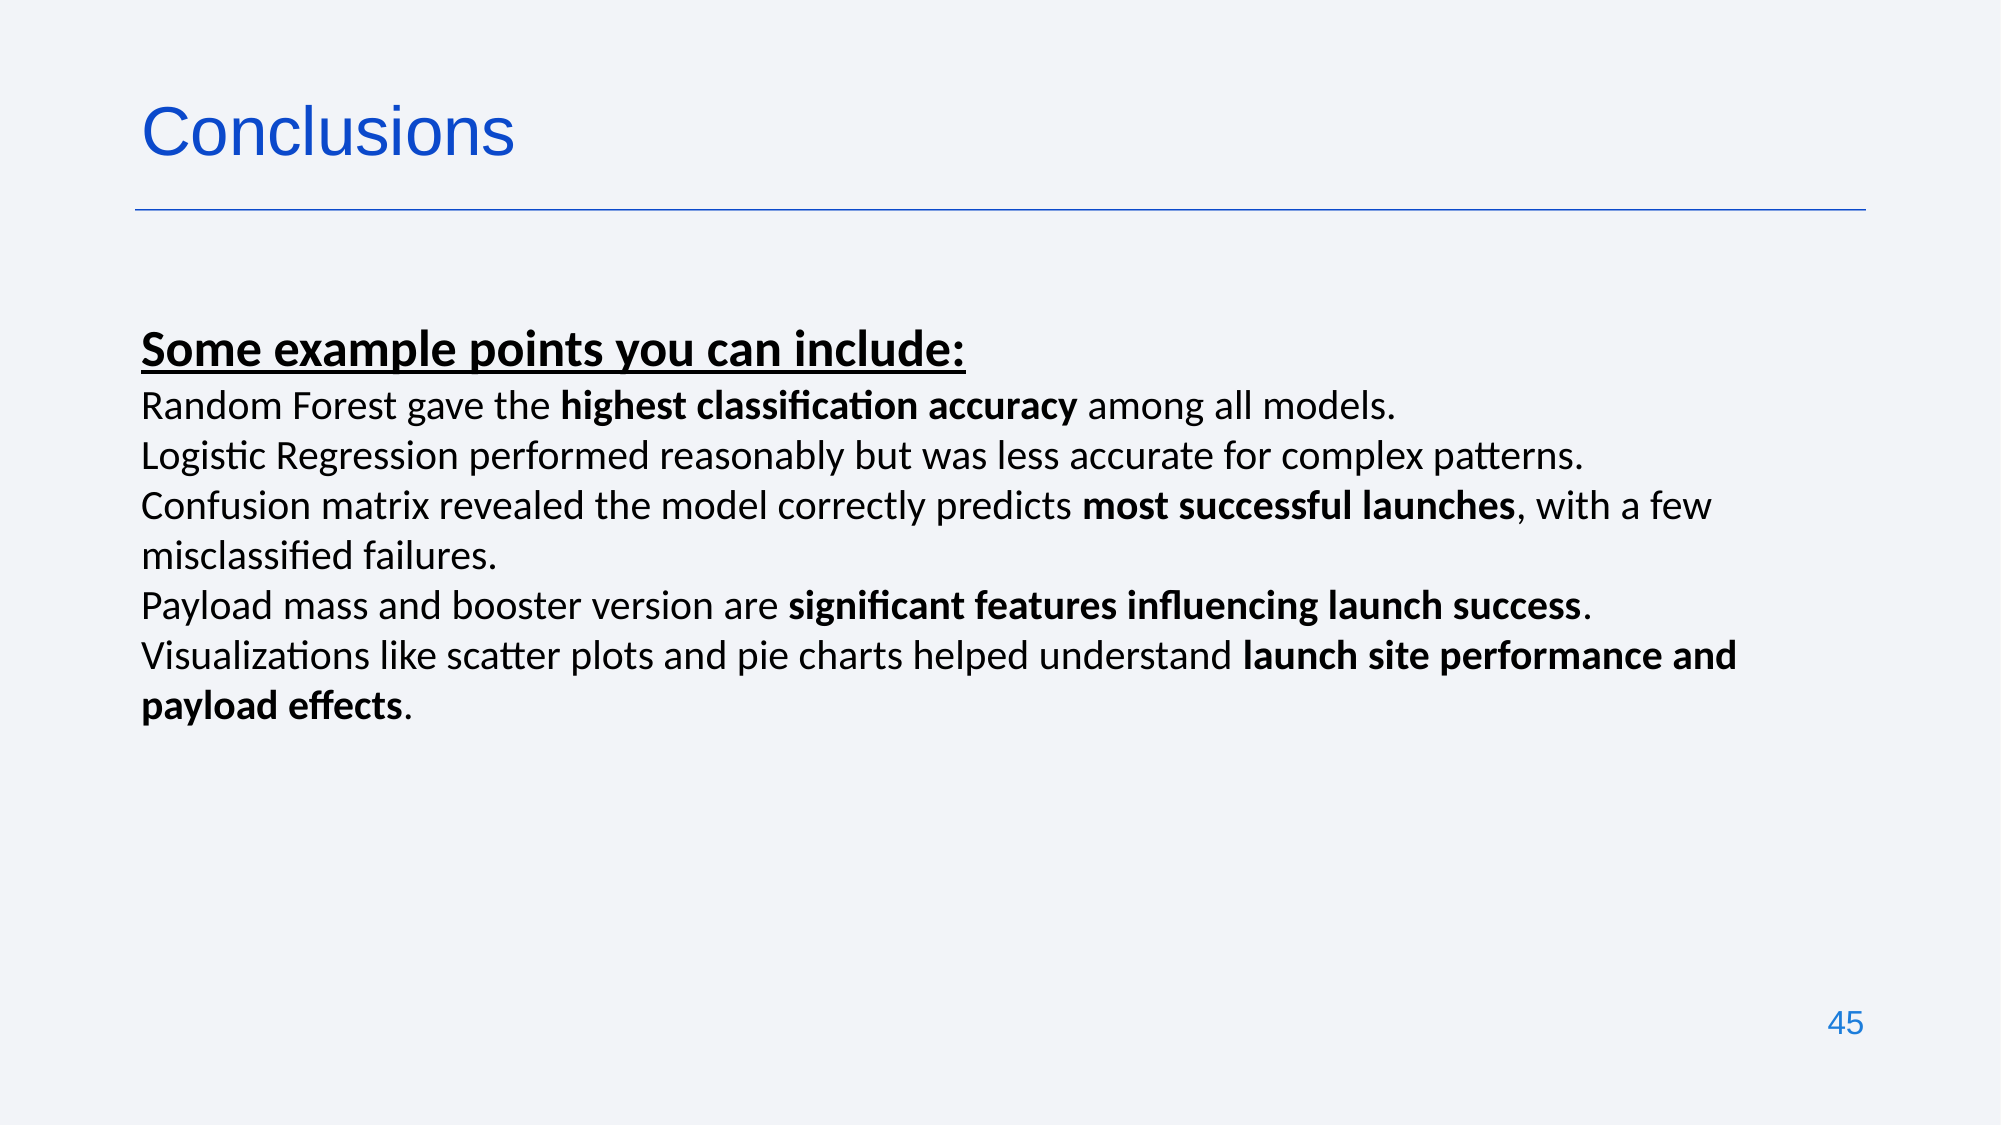

Conclusions
Some example points you can include:
Random Forest gave the highest classification accuracy among all models.
Logistic Regression performed reasonably but was less accurate for complex patterns.
Confusion matrix revealed the model correctly predicts most successful launches, with a few misclassified failures.
Payload mass and booster version are significant features influencing launch success.
Visualizations like scatter plots and pie charts helped understand launch site performance and payload effects.
45